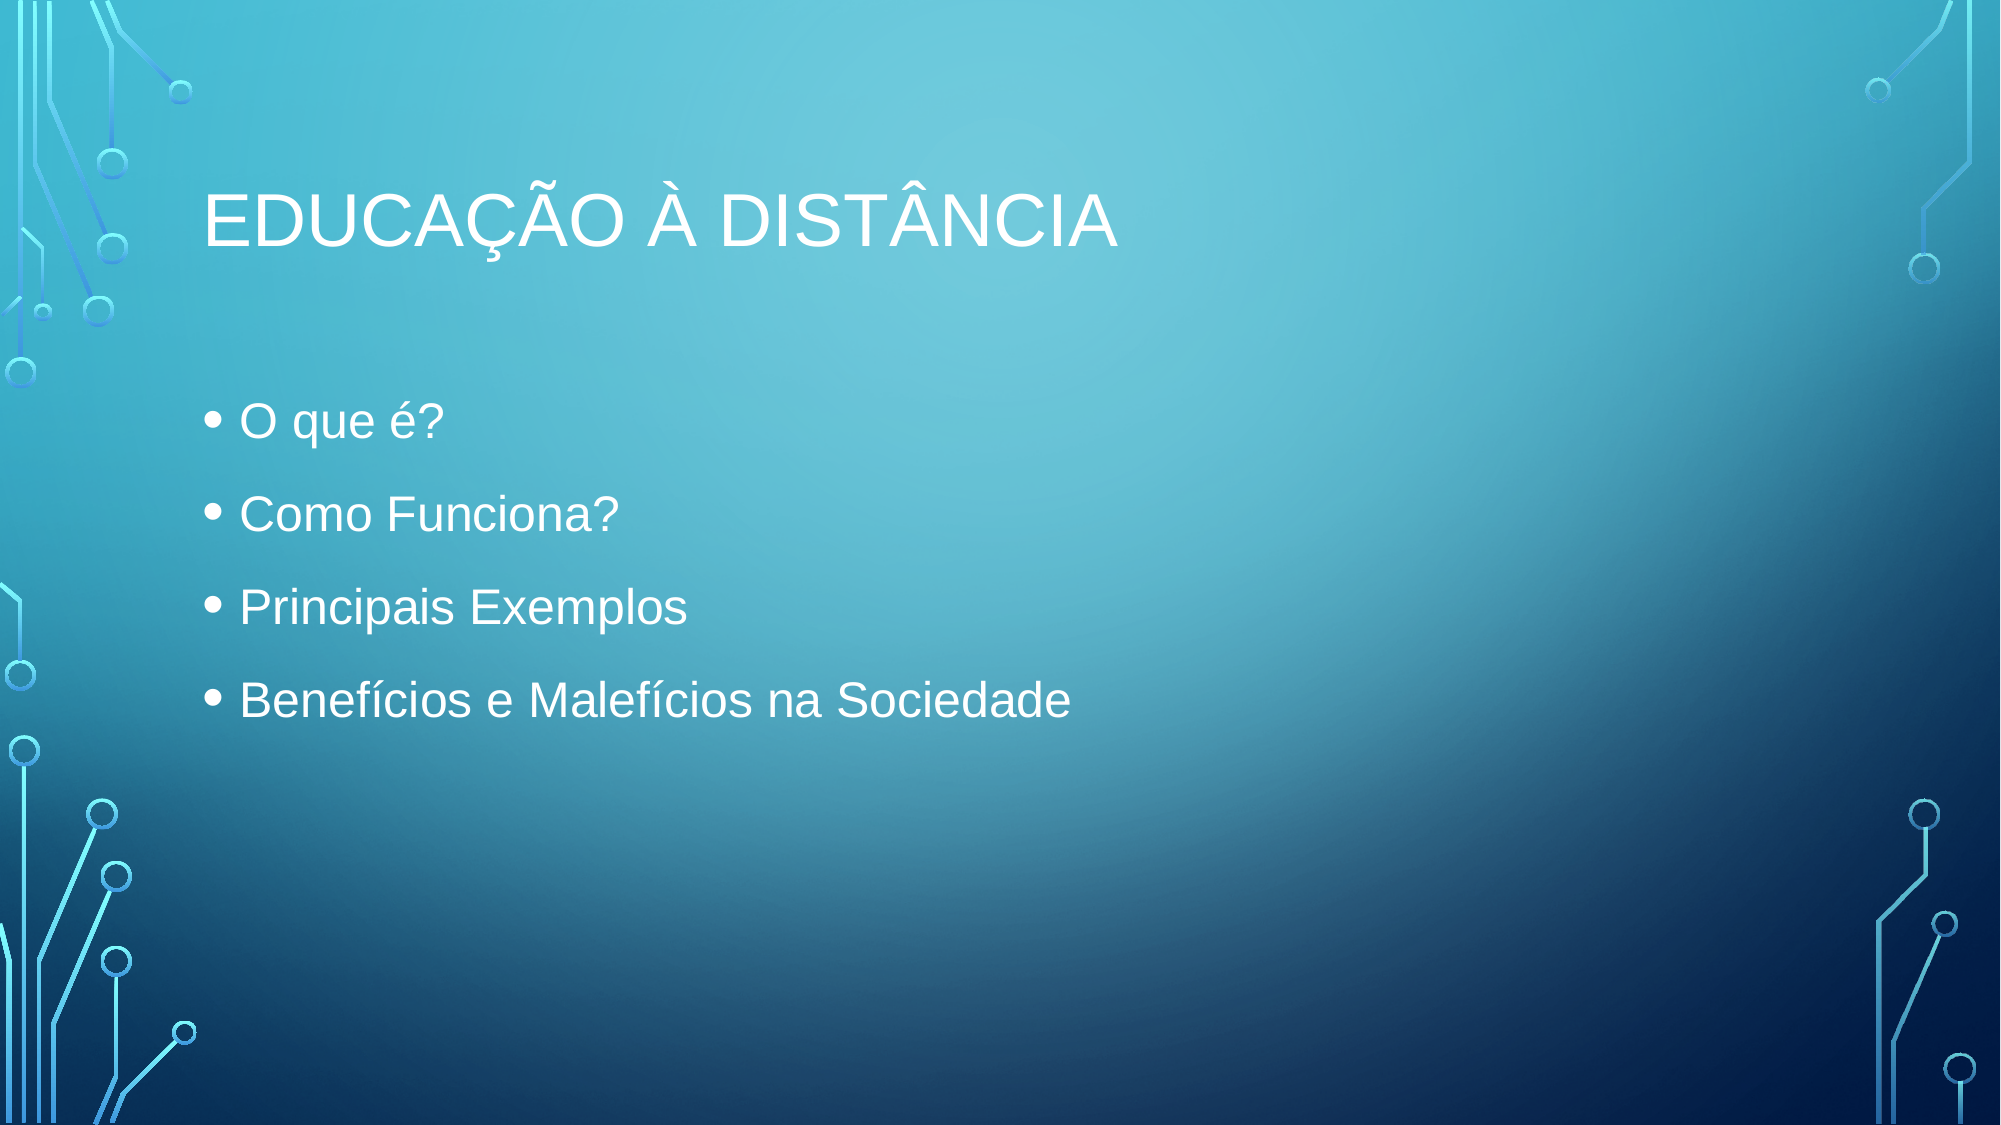

# Educação à distância
O que é?
Como Funciona?
Principais Exemplos
Benefícios e Malefícios na Sociedade